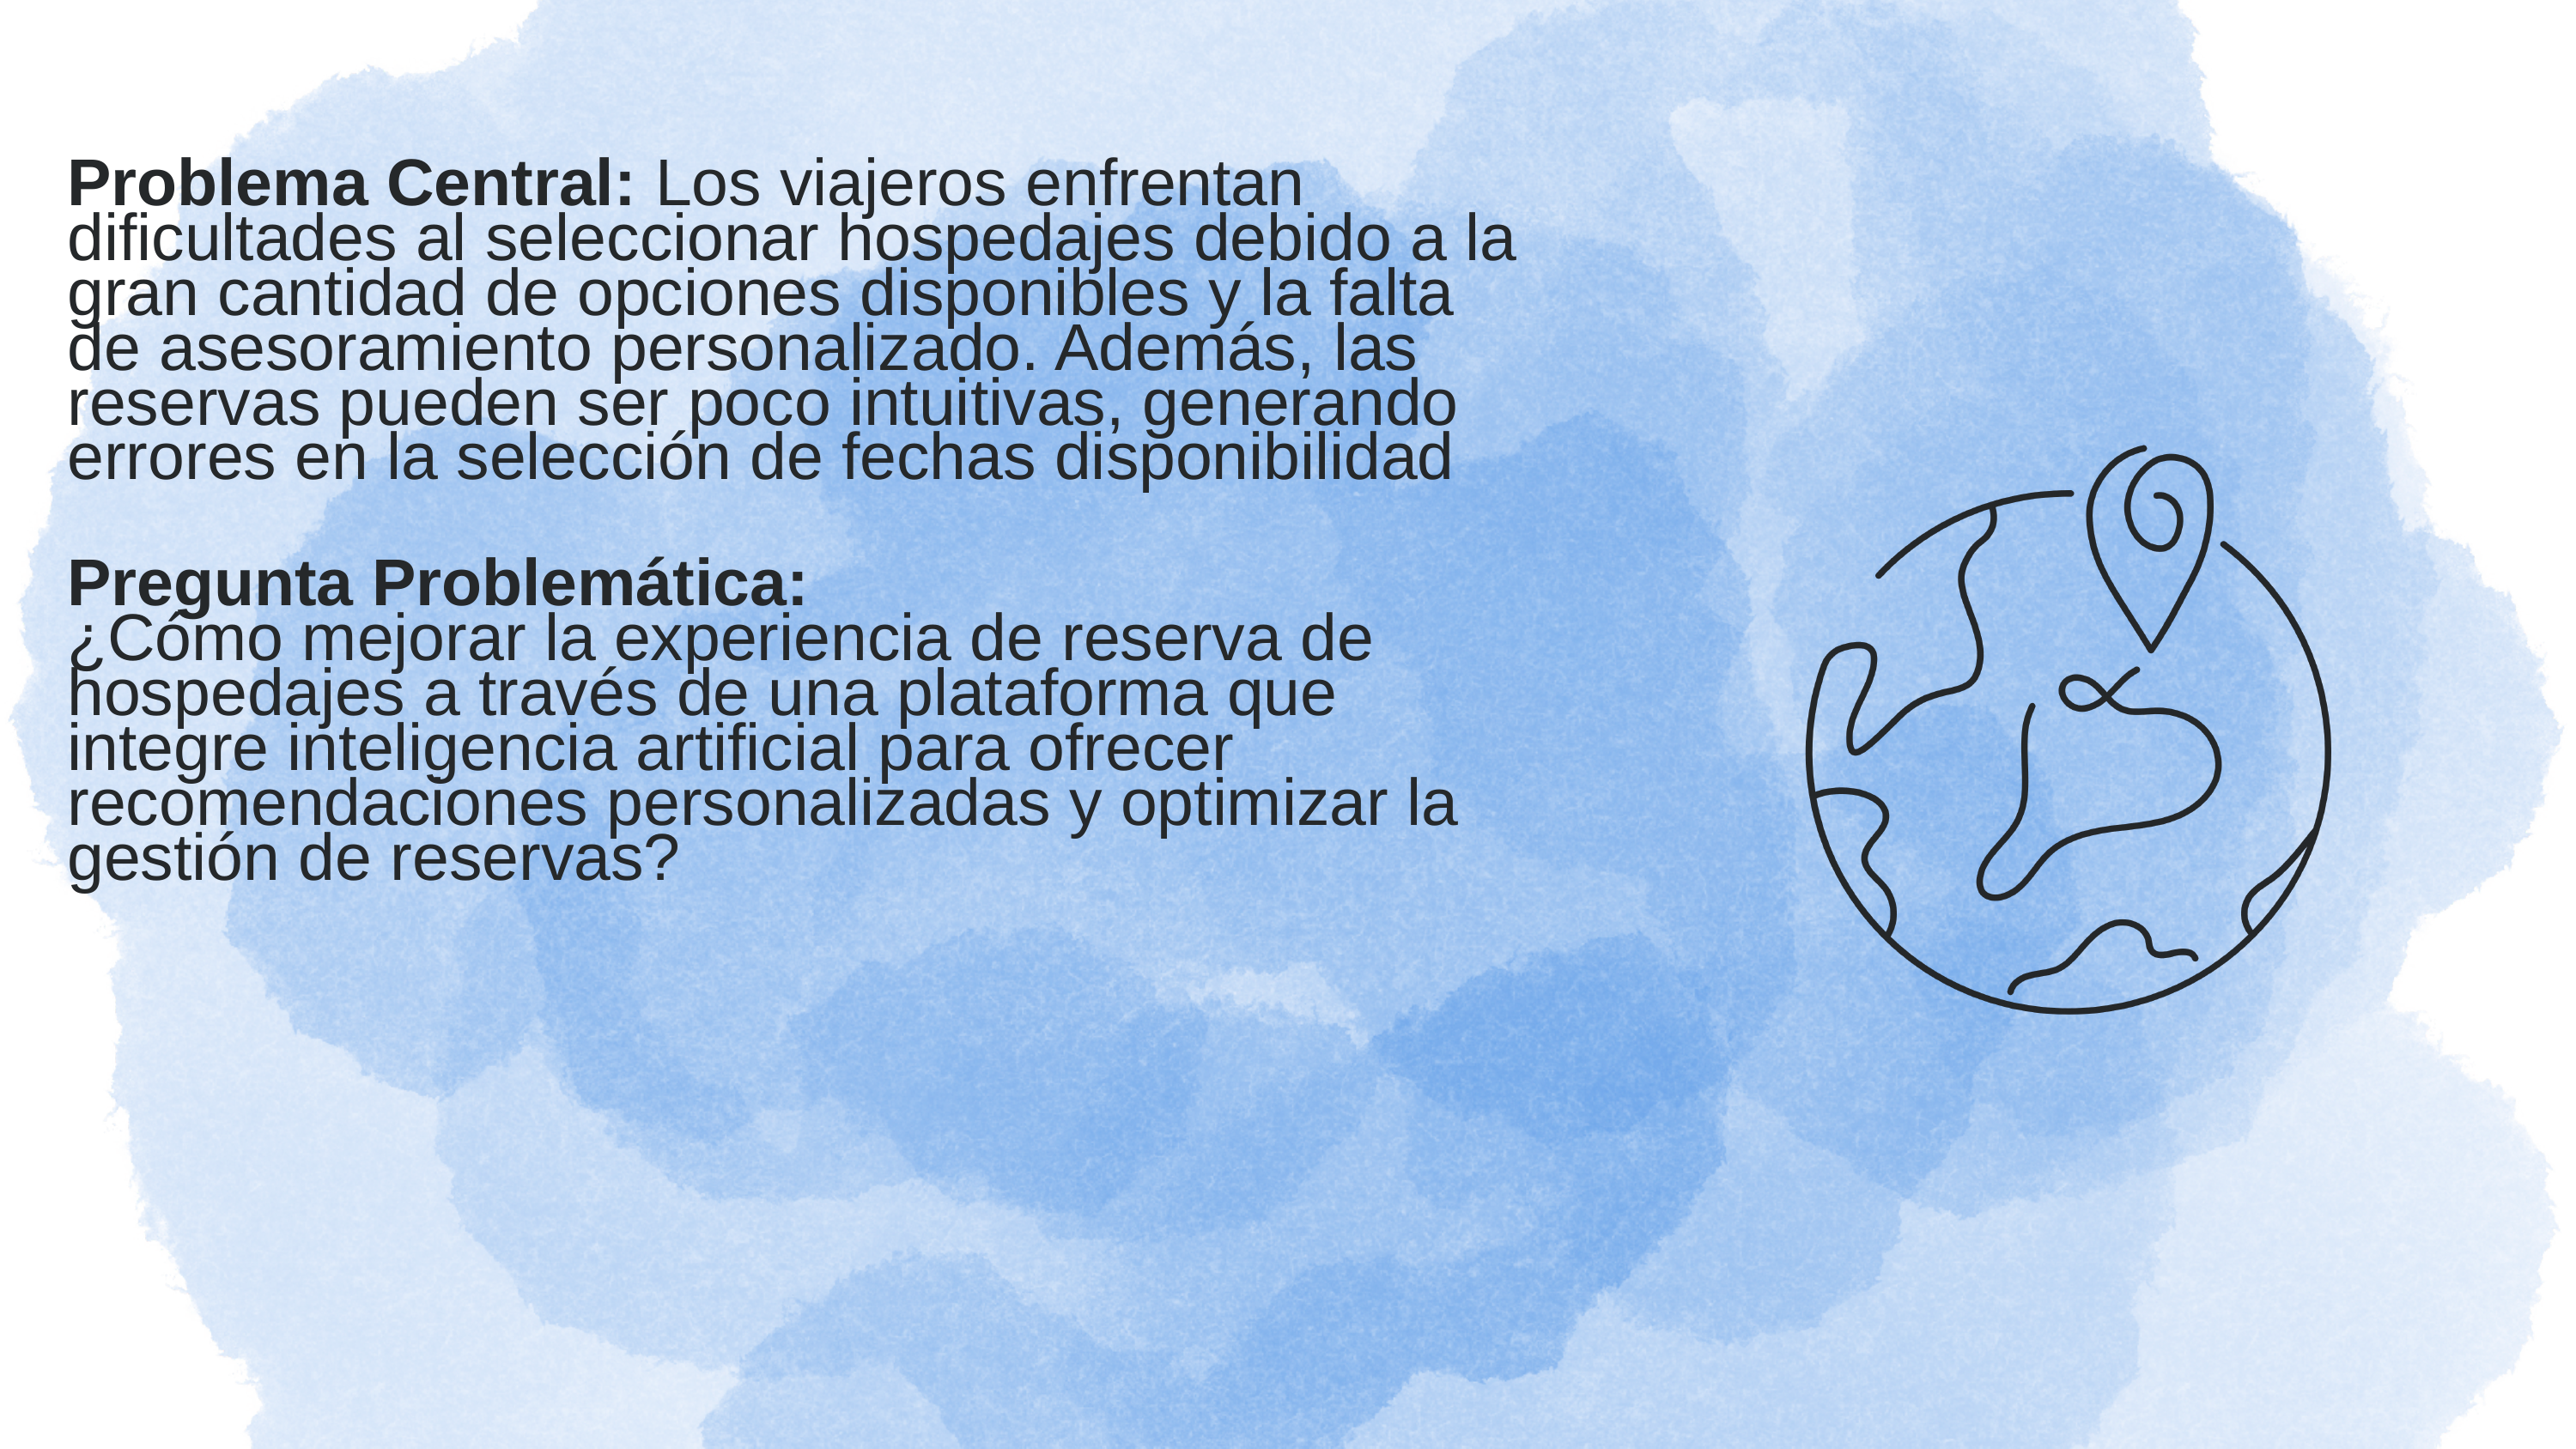

Problema Central: Los viajeros enfrentan dificultades al seleccionar hospedajes debido a la gran cantidad de opciones disponibles y la falta de asesoramiento personalizado. Además, las reservas pueden ser poco intuitivas, generando errores en la selección de fechas disponibilidad

Pregunta Problemática:
¿Cómo mejorar la experiencia de reserva de hospedajes a través de una plataforma que integre inteligencia artificial para ofrecer recomendaciones personalizadas y optimizar la gestión de reservas?